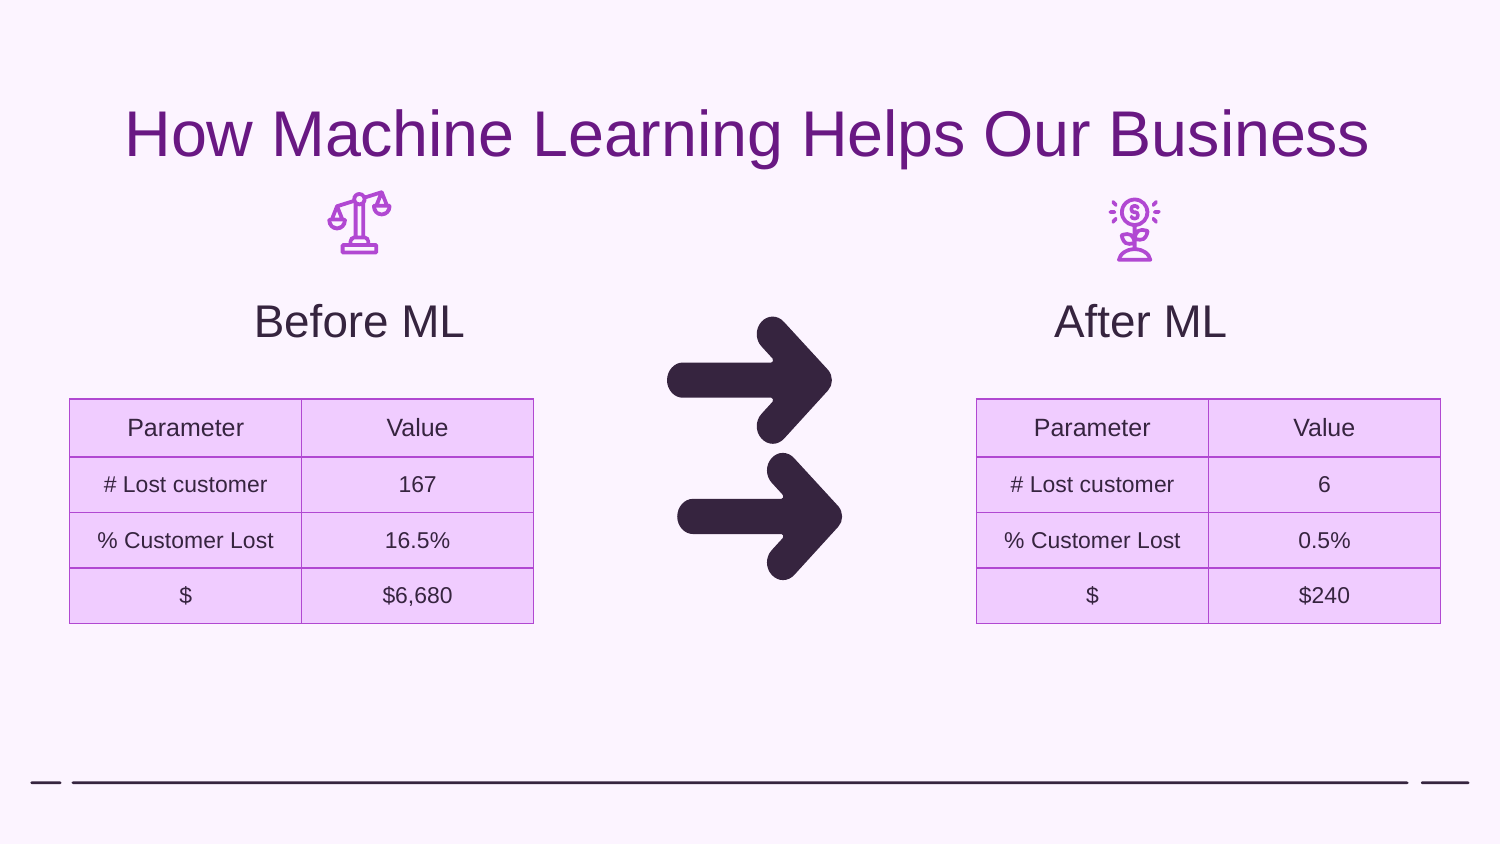

How Machine Learning Helps Our Business

Before ML
After ML

| Parameter | Value |
| --- | --- |
| # Lost customer | 167 |
| % Customer Lost | 16.5% |
| $ | $6,680 |
| Parameter | Value |
| --- | --- |
| # Lost customer | 6 |
| % Customer Lost | 0.5% |
| $ | $240 |